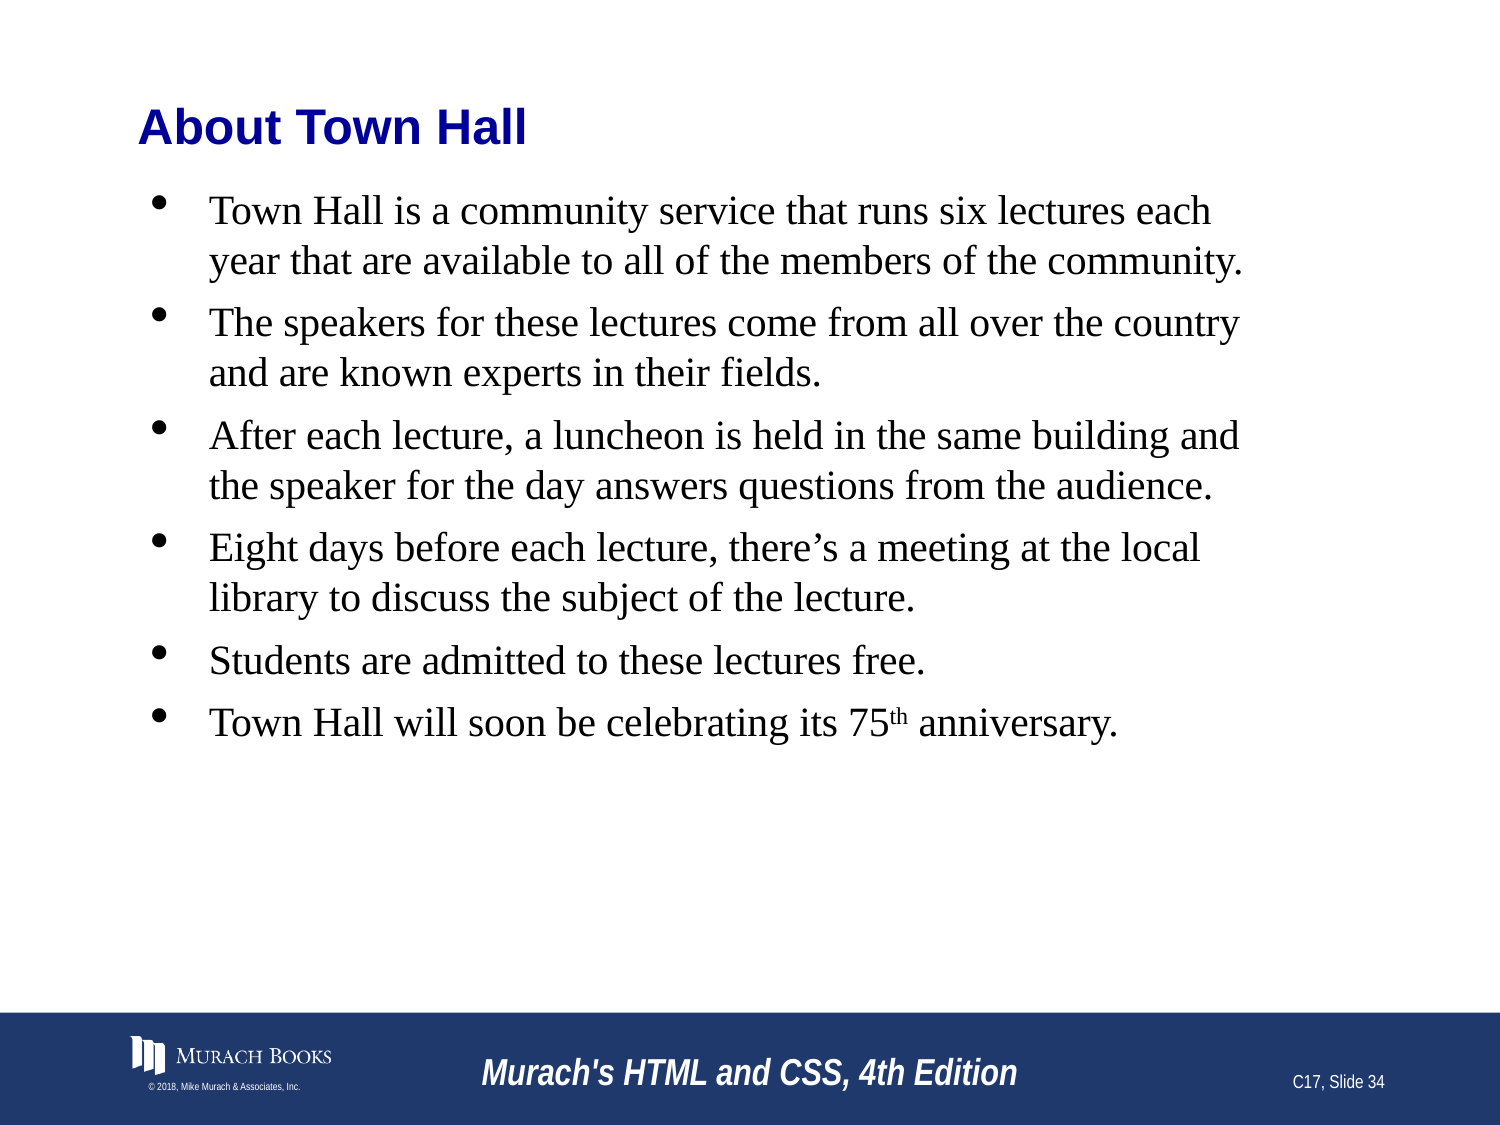

# About Town Hall
Town Hall is a community service that runs six lectures each year that are available to all of the members of the community.
The speakers for these lectures come from all over the country and are known experts in their fields.
After each lecture, a luncheon is held in the same building and the speaker for the day answers questions from the audience.
Eight days before each lecture, there’s a meeting at the local library to discuss the subject of the lecture.
Students are admitted to these lectures free.
Town Hall will soon be celebrating its 75th anniversary.

© 2018, Mike Murach & Associates, Inc.
Murach's HTML and CSS, 4th Edition

C17, Slide 34